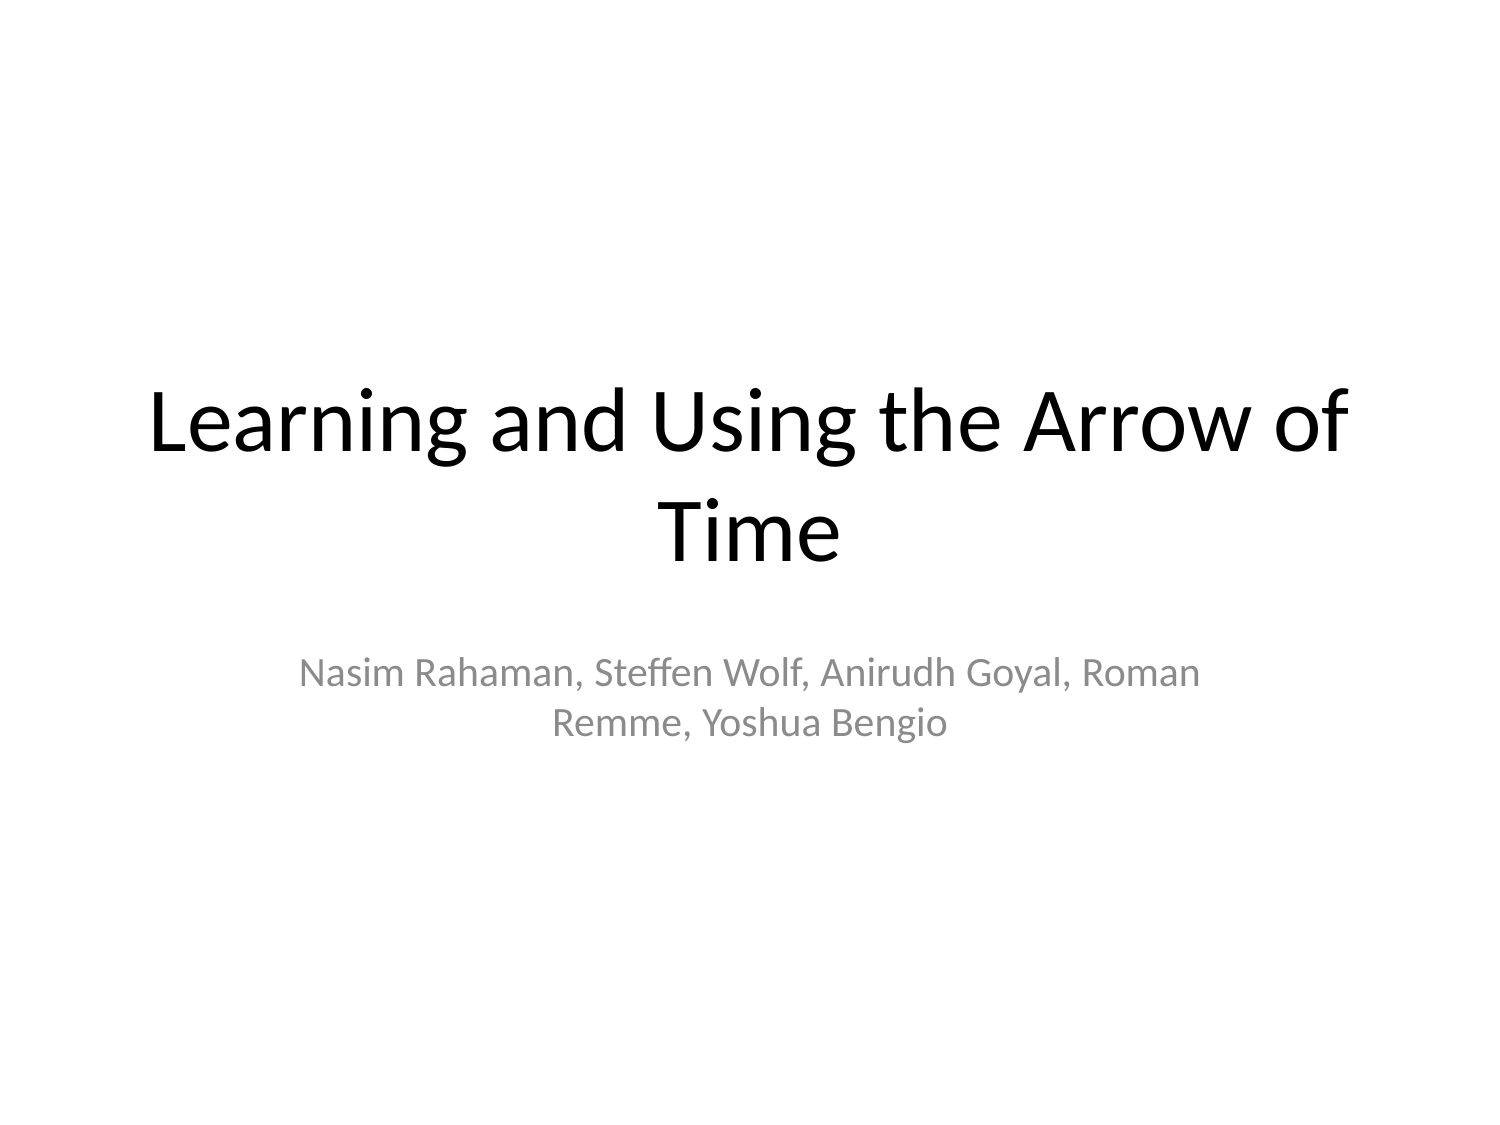

# Learning and Using the Arrow of Time
Nasim Rahaman, Steffen Wolf, Anirudh Goyal, Roman Remme, Yoshua Bengio